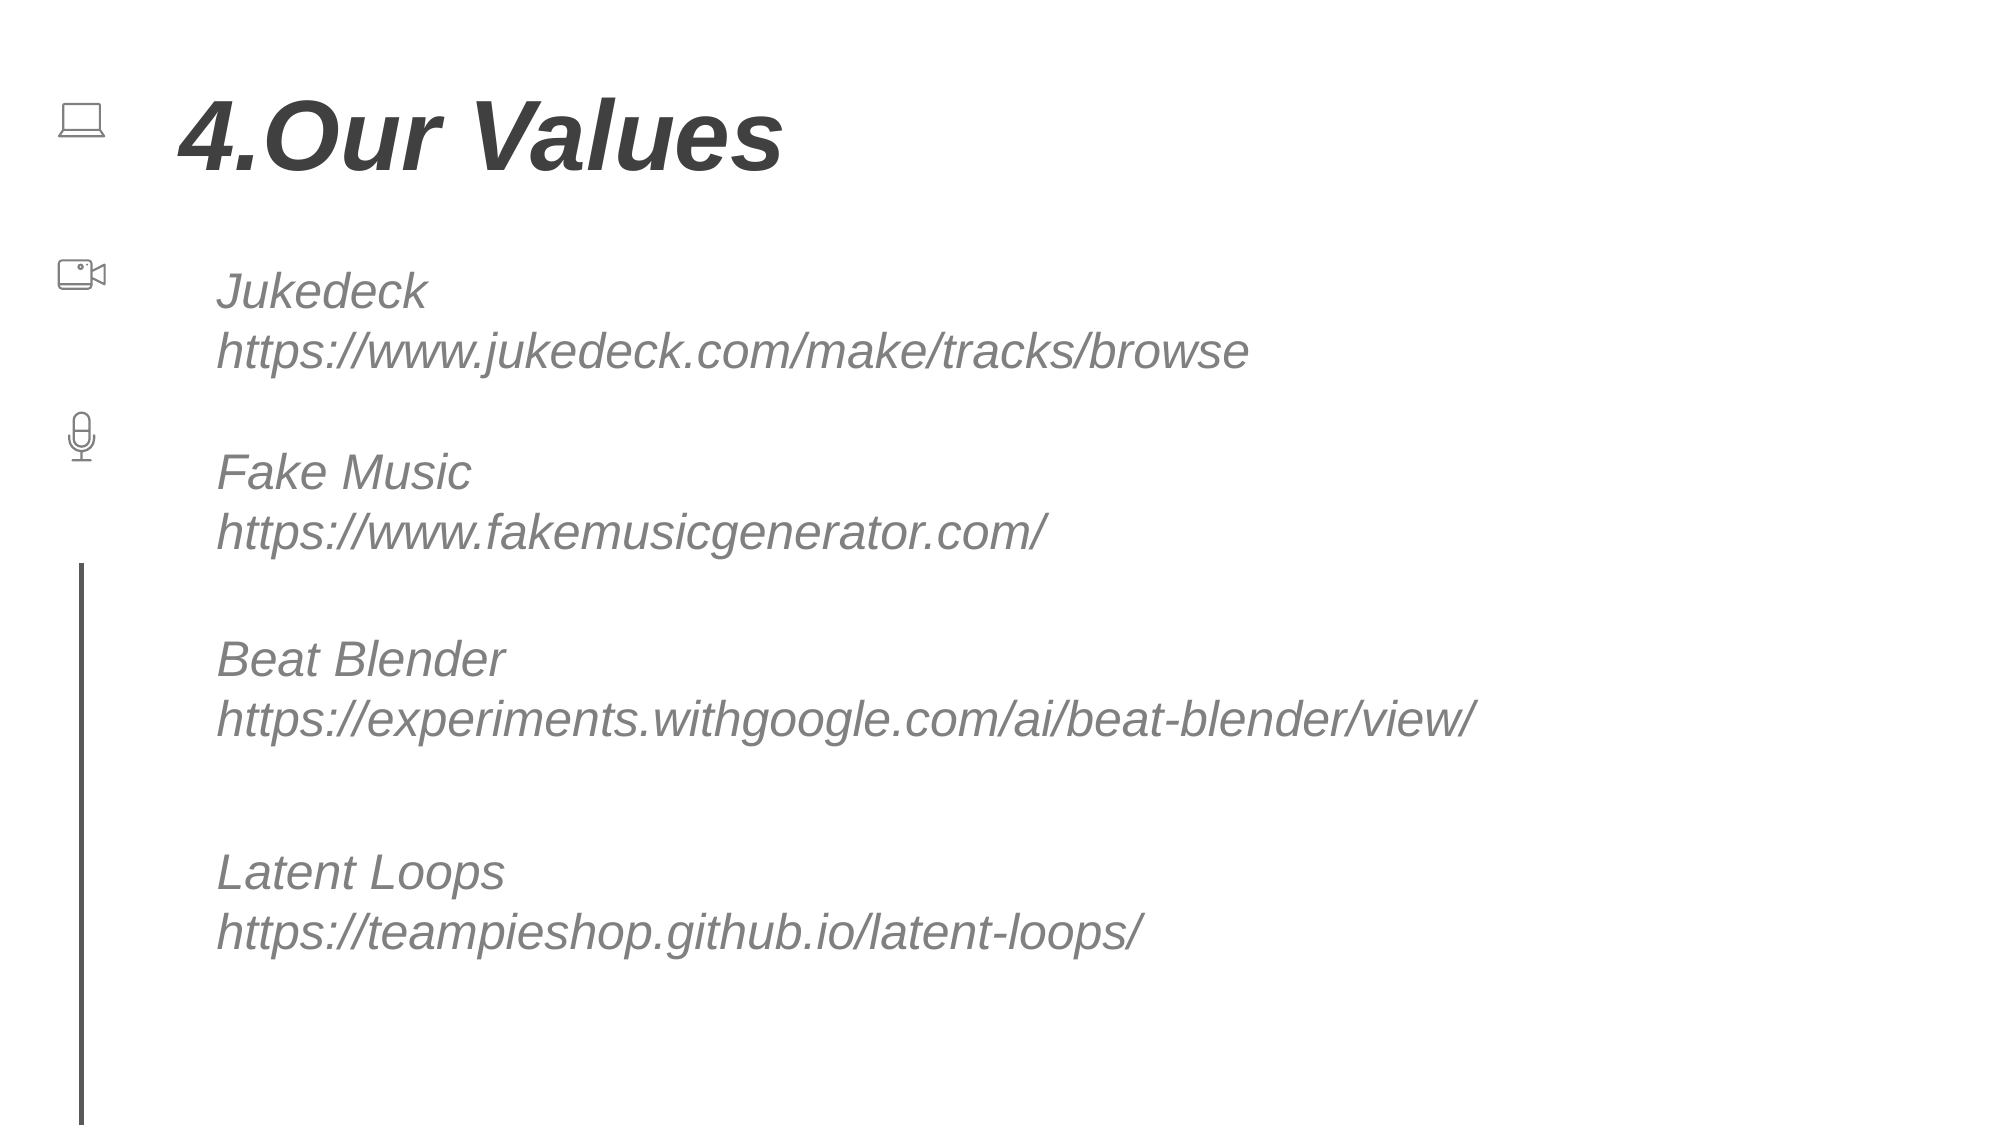

4.Our Values
Jukedeck
https://www.jukedeck.com/make/tracks/browse
Fake Music
https://www.fakemusicgenerator.com/
Beat Blender
https://experiments.withgoogle.com/ai/beat-blender/view/
Latent Loops
https://teampieshop.github.io/latent-loops/